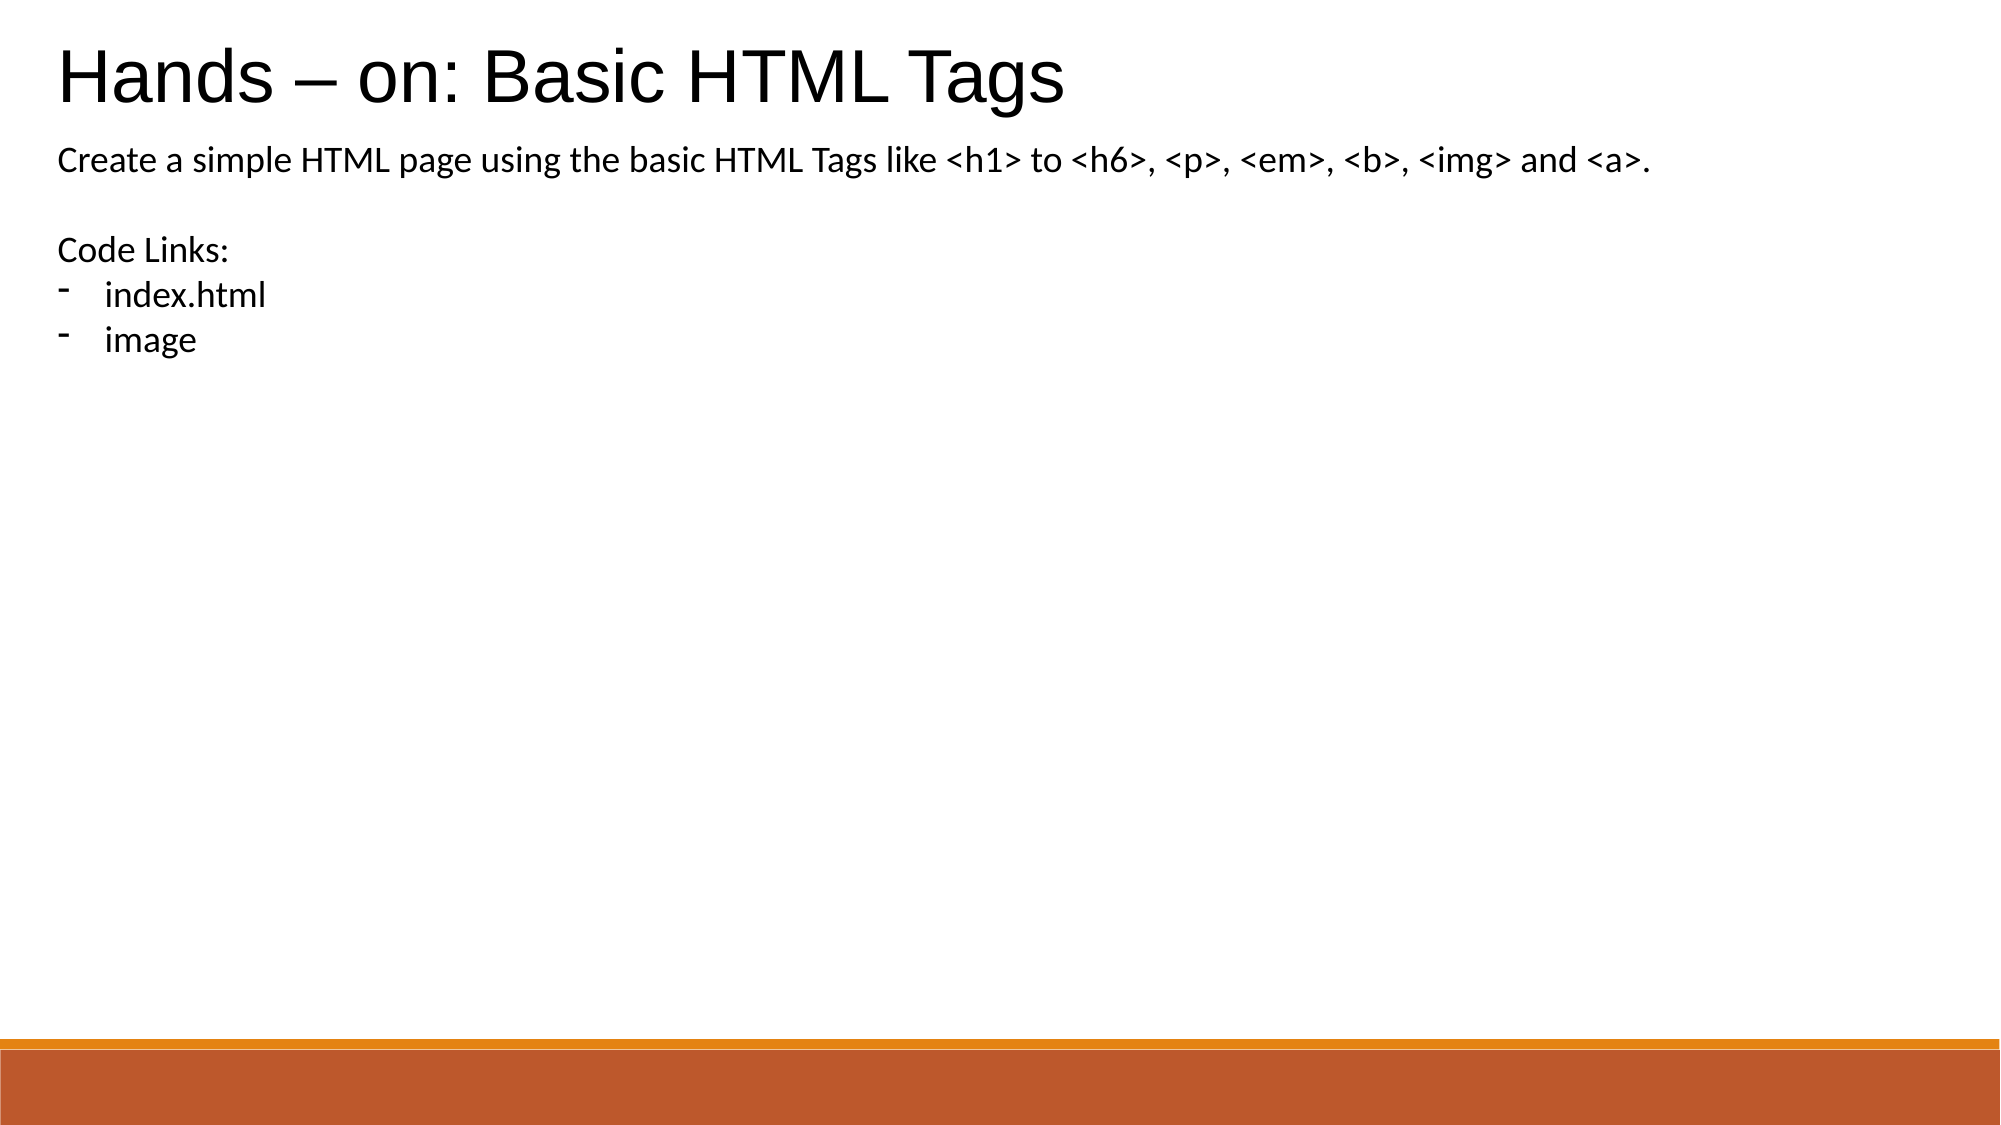

Hands – on: Basic HTML Tags
Create a simple HTML page using the basic HTML Tags like <h1> to <h6>, <p>, <em>, <b>, <img> and <a>.

Code Links:
index.html
image